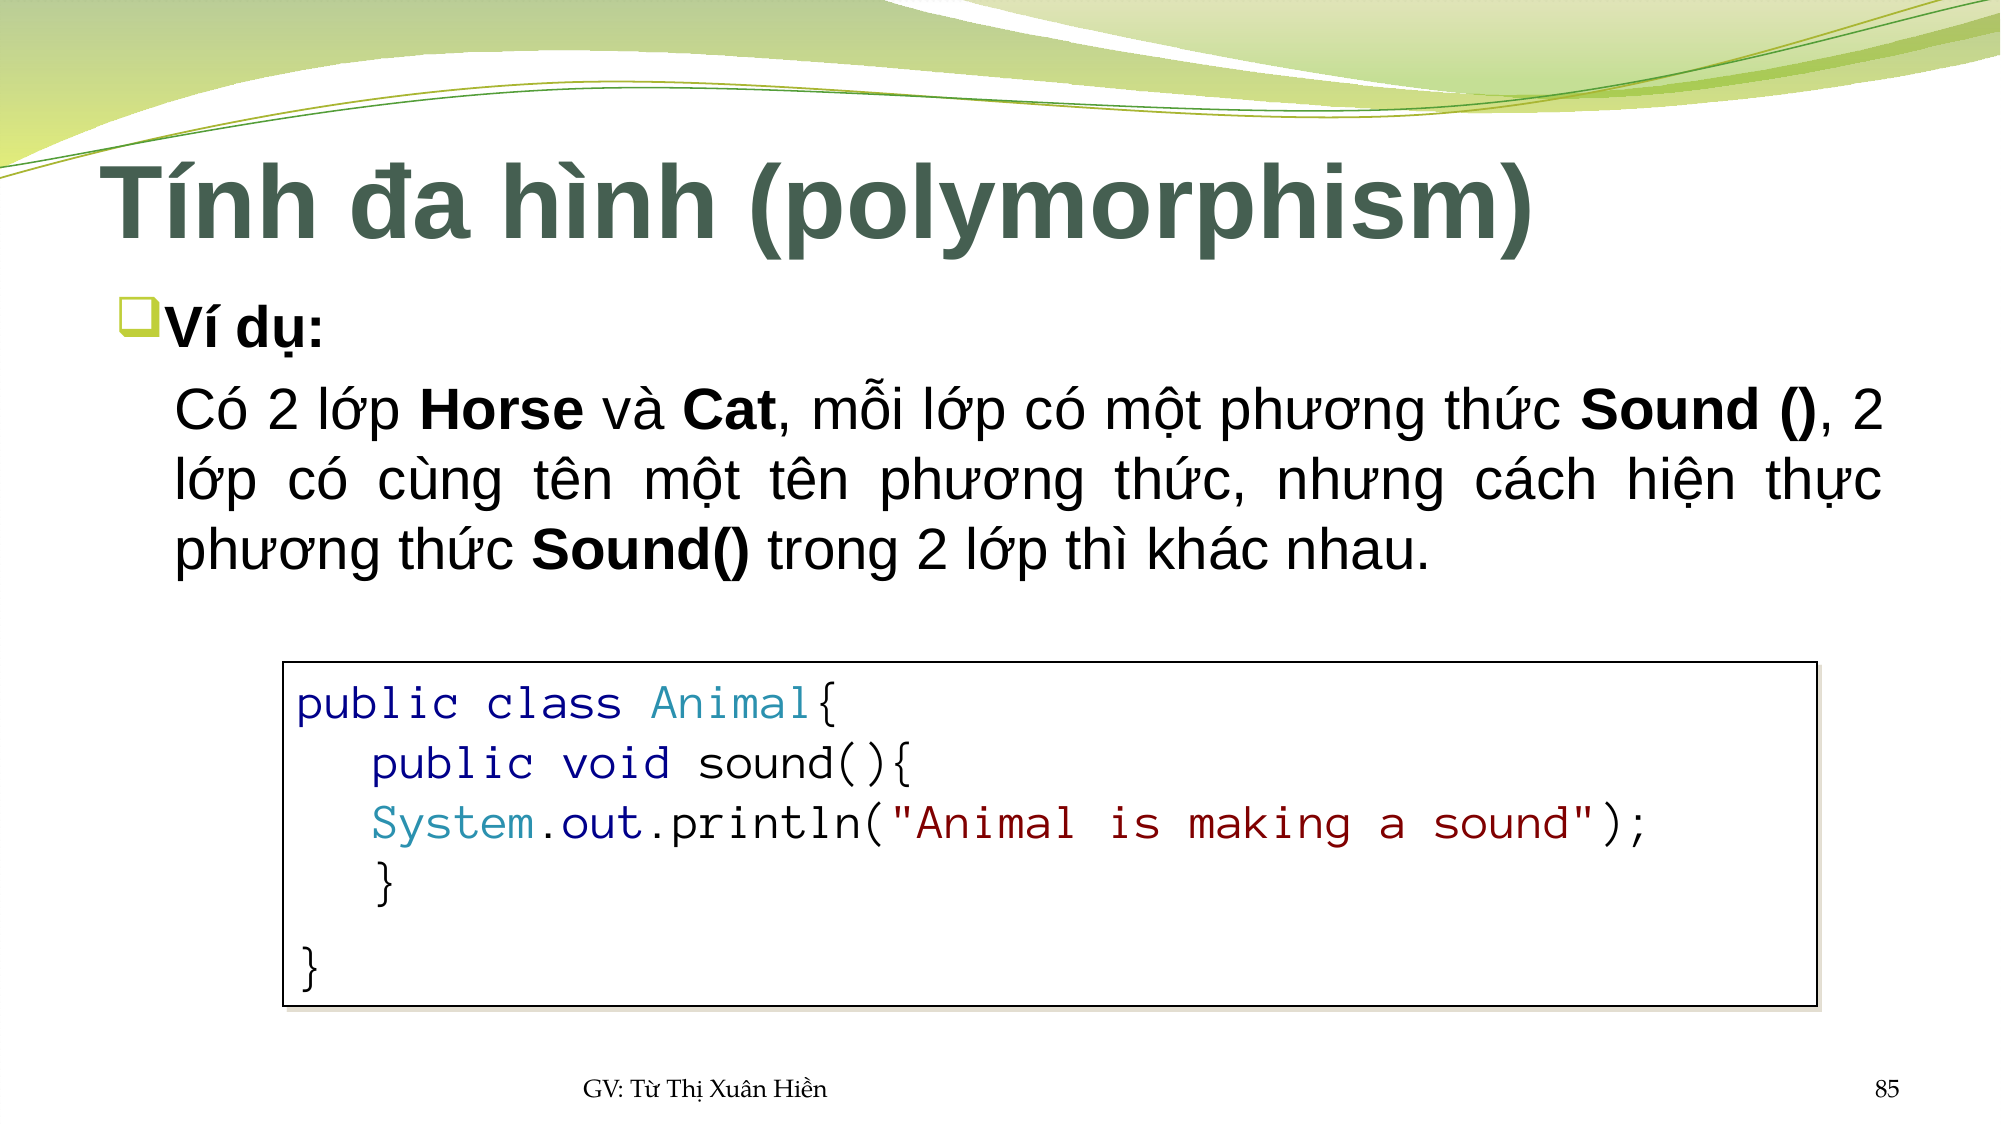

# Tính đa hình (polymorphism)
Ví dụ:
Có 2 lớp Horse và Cat, mỗi lớp có một phương thức Sound (), 2 lớp có cùng tên một tên phương thức, nhưng cách hiện thực phương thức Sound() trong 2 lớp thì khác nhau.

public class Animal{
public void sound(){ 			System.out.println("Animal is making a sound");
}
}
GV: Từ Thị Xuân Hiền
85